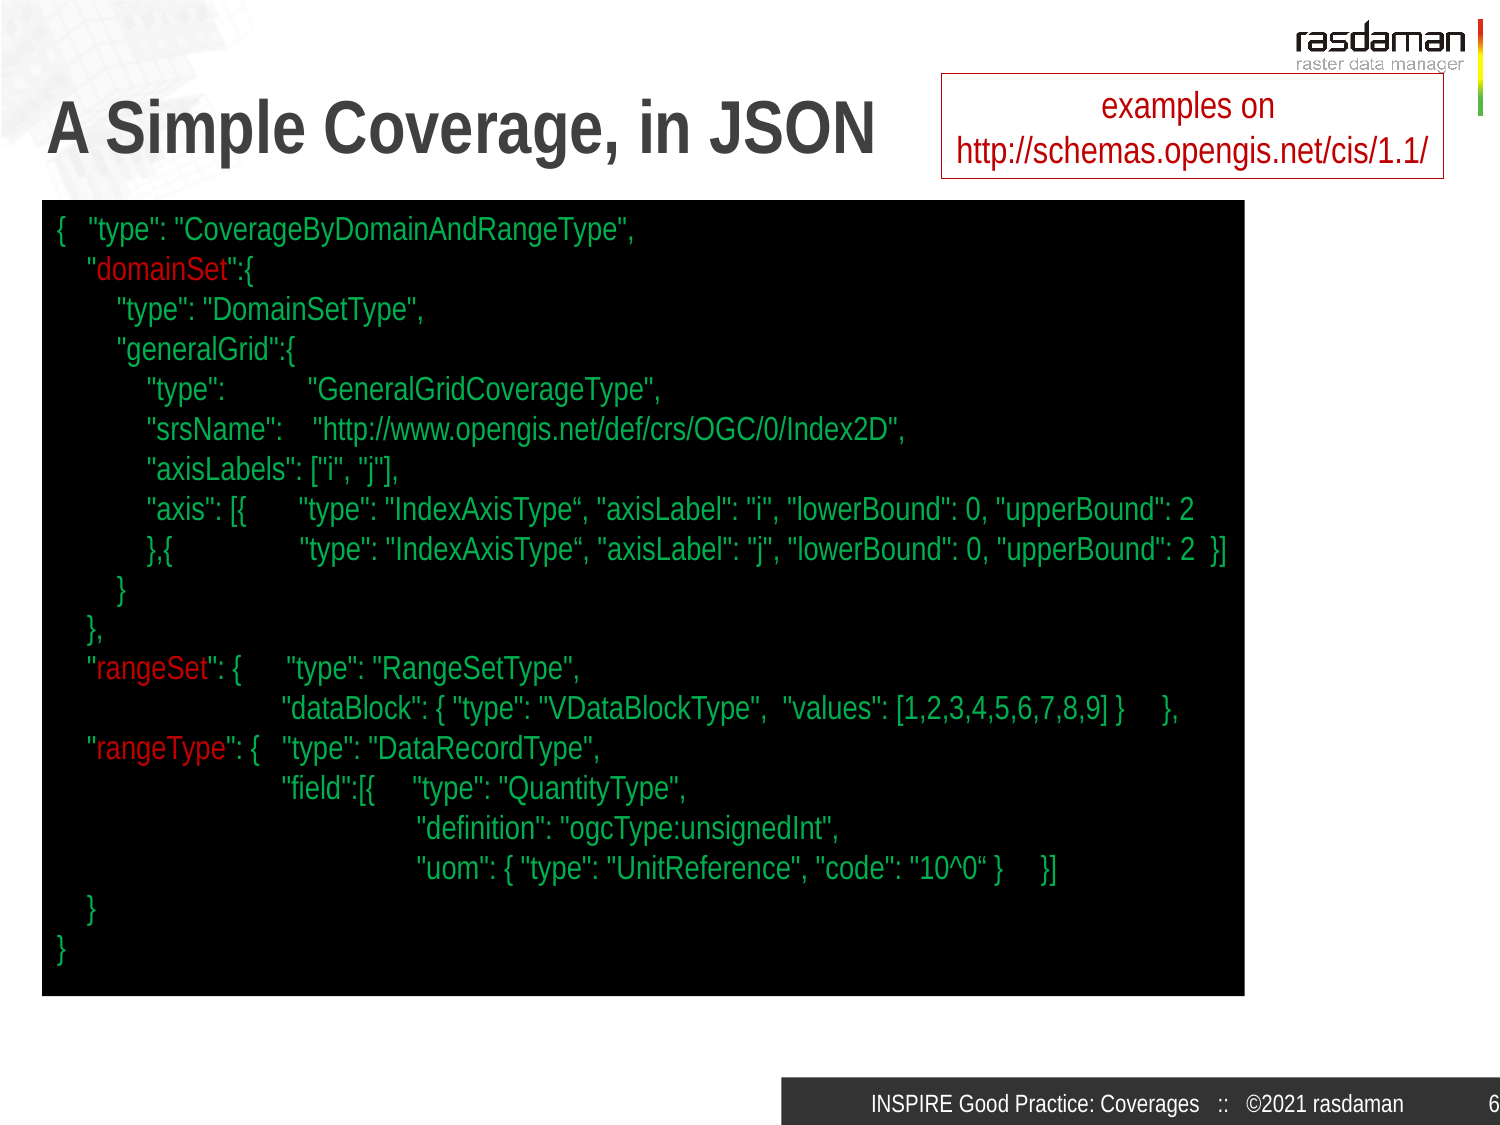

# A Simple Coverage, in JSON
examples on
http://schemas.opengis.net/cis/1.1/
{   "type": "CoverageByDomainAndRangeType",
    "domainSet":{
        "type": "DomainSetType",
        "generalGrid":{
            "type":           "GeneralGridCoverageType",
            "srsName":    "http://www.opengis.net/def/crs/OGC/0/Index2D",
            "axisLabels": ["i", "j"],
            "axis": [{       "type": "IndexAxisType“, "axisLabel": "i", "lowerBound": 0, "upperBound": 2
            },{                 "type": "IndexAxisType“, "axisLabel": "j", "lowerBound": 0, "upperBound": 2  }]
        }
    },
    "rangeSet": {      "type": "RangeSetType",
                              "dataBlock": { "type": "VDataBlockType",  "values": [1,2,3,4,5,6,7,8,9] }     },
    "rangeType": {   "type": "DataRecordType",
                              "field":[{     "type": "QuantityType",
                                                "definition": "ogcType:unsignedInt",
                                                "uom": { "type": "UnitReference", "code": "10^0“ }     }]
    }
}